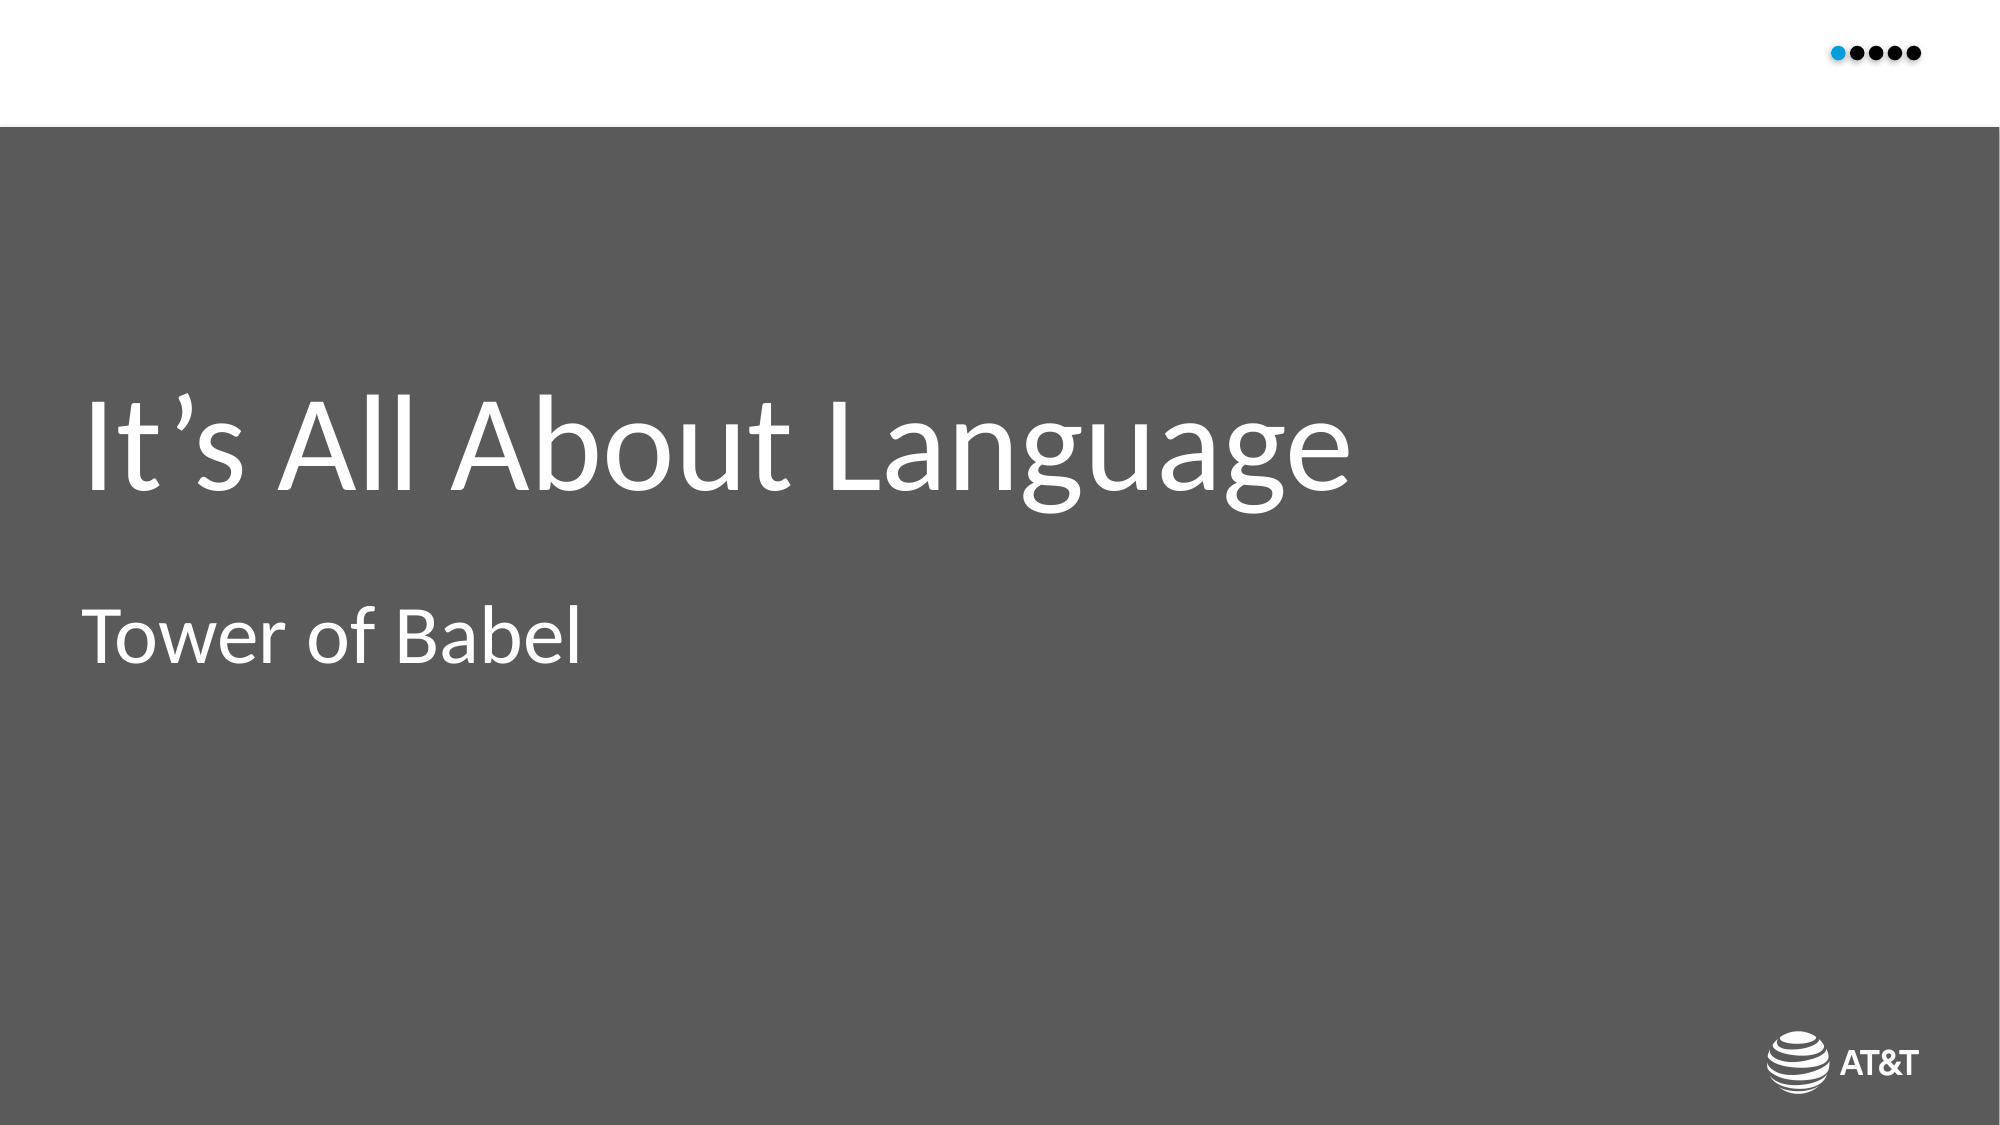

# It’s All About Language
Tower of Babel